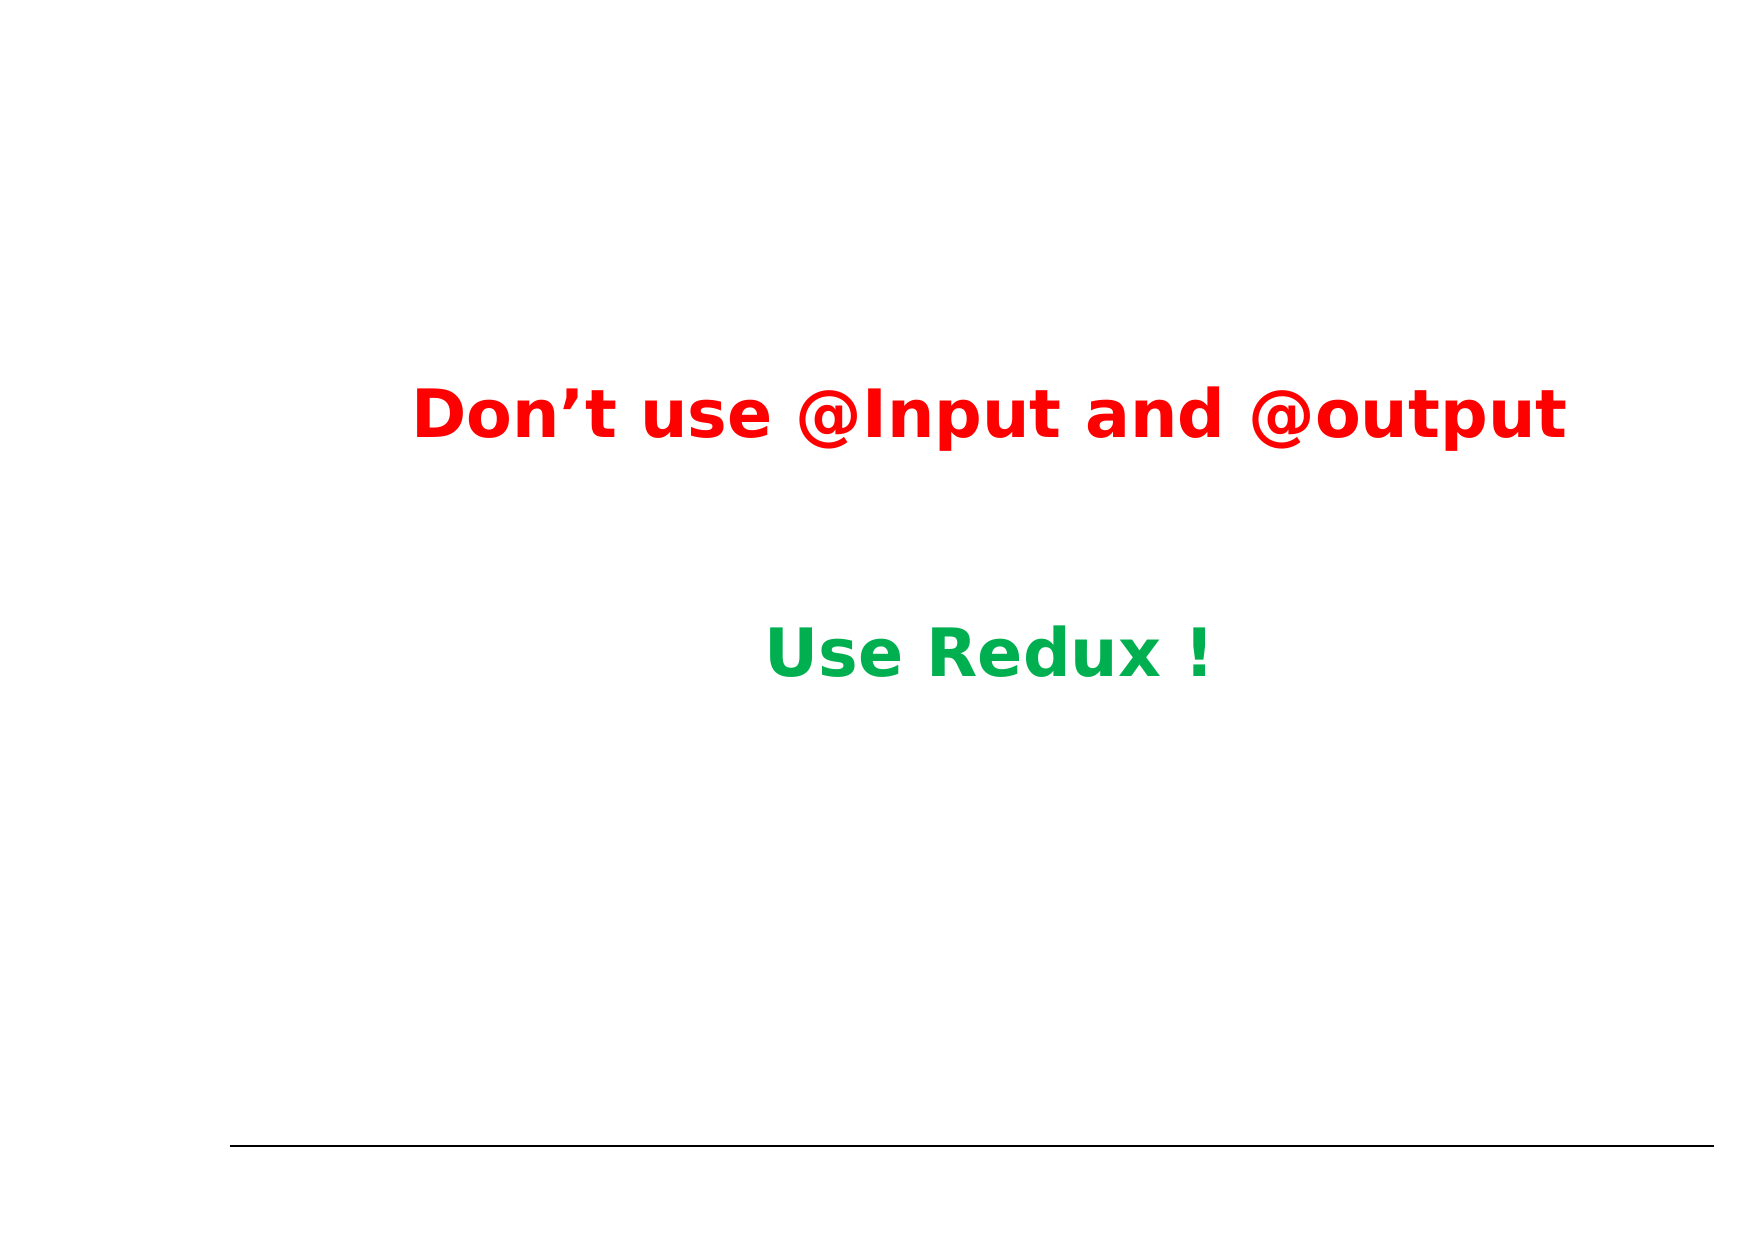

#
Don’t use @Input and @output

Use Redux !